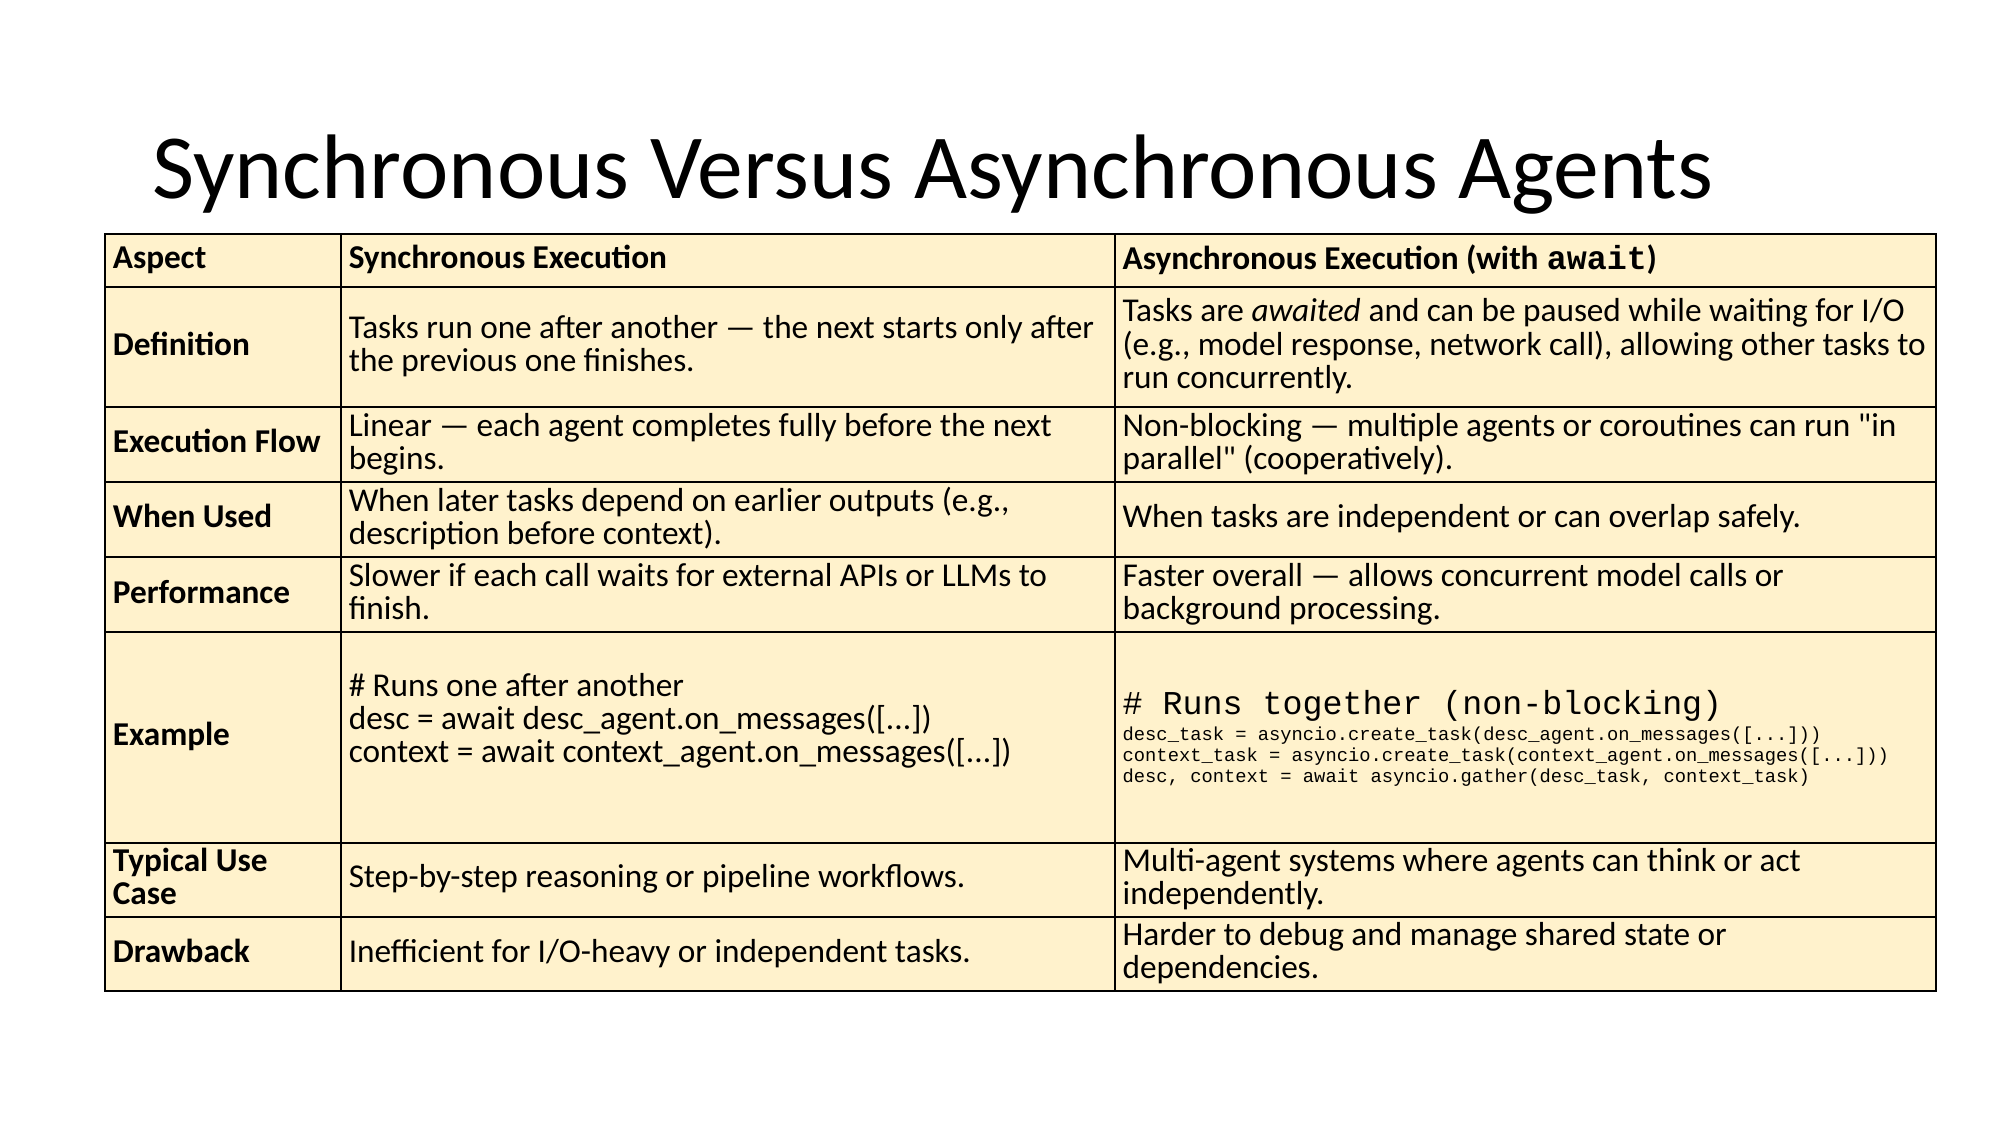

# Synchronous Versus Asynchronous Agents
| Aspect | Synchronous Execution | Asynchronous Execution (with await) |
| --- | --- | --- |
| Definition | Tasks run one after another — the next starts only after the previous one finishes. | Tasks are awaited and can be paused while waiting for I/O (e.g., model response, network call), allowing other tasks to run concurrently. |
| Execution Flow | Linear — each agent completes fully before the next begins. | Non-blocking — multiple agents or coroutines can run "in parallel" (cooperatively). |
| When Used | When later tasks depend on earlier outputs (e.g., description before context). | When tasks are independent or can overlap safely. |
| Performance | Slower if each call waits for external APIs or LLMs to finish. | Faster overall — allows concurrent model calls or background processing. |
| Example | # Runs one after another desc = await desc\_agent.on\_messages([...]) context = await context\_agent.on\_messages([...]) | # Runs together (non-blocking) desc\_task = asyncio.create\_task(desc\_agent.on\_messages([...])) context\_task = asyncio.create\_task(context\_agent.on\_messages([...])) desc, context = await asyncio.gather(desc\_task, context\_task) |
| Typical Use Case | Step-by-step reasoning or pipeline workflows. | Multi-agent systems where agents can think or act independently. |
| Drawback | Inefficient for I/O-heavy or independent tasks. | Harder to debug and manage shared state or dependencies. |